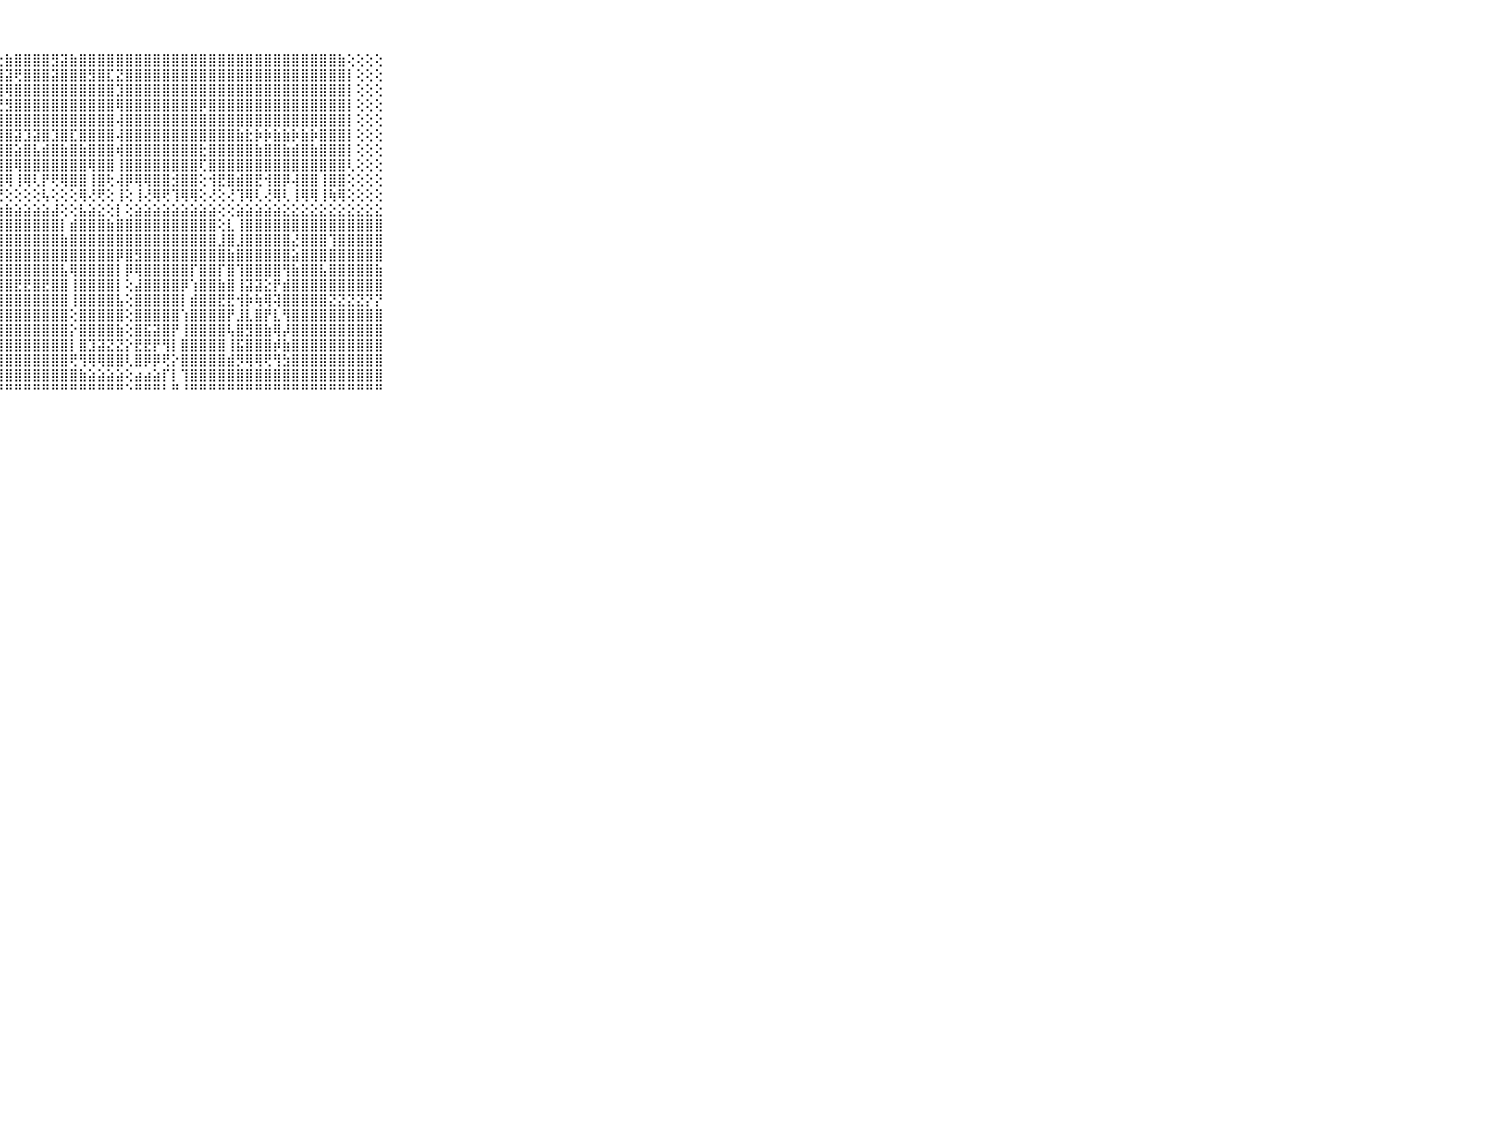

⠀⠀⠀⠀⠀⠀⠀⠀⠀⠀⠀⠀⠀⠀⠀⠀⠀⠀⠀⠀⠀⠁⠁⢕⠅⢐⢕⢕⣷⣿⣿⣿⣿⣻⣽⣷⣿⣿⣿⣿⣿⣿⣿⣿⣿⣿⣿⣿⣿⣿⣿⣿⣿⣿⣿⣿⣿⣿⣿⣿⣿⣿⣿⣿⣷⢕⢕⢕⢕⠀⠀⠀⠀⠀⠀⠀⠀⠀⠀⠀⠀
⠀⠀⠀⠀⠀⠀⠀⠀⠀⠀⠀⠀⠀⠀⠀⠀⠀⠀⠀⠀⠀⢄⢔⢕⢕⢕⢕⣸⣽⢟⣿⣿⣿⣽⣿⣿⣿⣻⣿⣏⣝⣿⣿⣿⣿⣿⣿⣿⣿⣿⣿⣿⣿⣿⣿⣿⣿⣿⣿⣿⣿⣿⣿⣿⣿⡇⢕⢕⢕⠀⠀⠀⠀⠀⠀⠀⠀⠀⠀⠀⠀
⠀⠀⠀⠀⠀⠀⠀⠀⠀⠀⠀⠀⠀⠀⠀⠀⠀⠀⠀⠀⠀⢕⢕⢕⢕⢕⢕⣻⢿⣿⣿⣿⣿⣿⣿⣿⣿⣿⣿⣿⣹⣿⣿⣿⣿⣿⣿⣿⣿⣿⣿⣿⣿⣿⣿⣿⣿⣿⣿⣿⣿⣿⣿⣿⣿⡇⢕⢕⢕⠀⠀⠀⠀⠀⠀⠀⠀⠀⠀⠀⠀
⠀⠀⠀⠀⠀⠀⠀⠀⠀⠀⠀⠀⠀⠀⠀⠀⠀⠀⠀⠀⠀⢕⢕⢕⢕⢕⢕⢟⣻⣿⣿⣿⣿⣿⣿⣿⣿⣿⣿⣿⢿⣿⣿⣿⣿⣿⣿⣿⣿⡿⣿⣿⣿⣿⣿⣿⣿⣿⣿⣿⣿⣿⣿⣿⣿⡇⢕⢕⢕⠀⠀⠀⠀⠀⠀⠀⠀⠀⠀⠀⠀
⠀⠀⠀⠀⠀⠀⠀⠀⠀⠀⠀⠀⠀⠀⠀⠀⠀⠀⠀⠀⠀⢕⢕⢕⢕⢕⢕⣿⣿⣿⣿⣿⣿⣿⣿⣿⣿⣿⣿⣿⢼⣿⣿⣿⣿⣿⣿⣿⣿⣿⣿⣿⣿⣿⣿⣿⣿⣿⣿⣿⣿⣿⣿⣿⣿⡇⢕⢕⢕⠀⠀⠀⠀⠀⠀⠀⠀⠀⠀⠀⠀
⠀⠀⠀⠀⠀⠀⠀⠀⠀⠀⠀⠀⠀⠀⠀⠀⠀⠀⠀⠀⢔⢕⢕⢕⢕⢕⢕⣿⣿⣽⣹⣽⣿⣹⣿⣏⣿⣿⣿⣿⢼⣿⣿⣿⣿⣿⣿⣿⣿⣿⣿⣿⣿⣷⣗⡷⡷⣷⣷⡷⣷⡷⣿⣿⣿⡇⢕⢕⢕⠀⠀⠀⠀⠀⠀⠀⠀⠀⠀⠀⠀
⠀⠀⠀⠀⠀⠀⠀⠀⠀⠀⠀⠀⠀⠀⠀⠀⠀⠀⠀⠀⢕⢕⢕⢕⢕⢕⢕⣿⣿⣵⣿⣧⣾⣿⣷⣿⣷⣿⣿⣿⢾⣿⣿⣿⣿⣿⣿⣿⣿⣗⣿⣿⣿⣿⣿⣷⣿⣿⣷⣾⣿⣷⣿⣿⣿⡇⢕⢕⢕⠀⠀⠀⠀⠀⠀⠀⠀⠀⠀⠀⠀
⠀⠀⠀⠀⠀⠀⠀⠀⠀⠀⠀⠀⠀⠀⠀⠀⠀⠀⢀⢕⢕⢕⢕⢕⢕⢕⢕⣿⣿⢿⣿⣿⣿⣿⣿⣿⣿⢿⣿⣿⢸⣿⣿⣿⣿⣿⣿⣿⣿⢏⣿⣿⣿⣿⣿⣿⣿⣿⣿⣿⣿⣿⣿⣿⣿⢇⢕⢕⢕⠀⠀⠀⠀⠀⠀⠀⠀⠀⠀⠀⠀
⠀⠀⠀⠀⠀⠀⠀⠀⠀⠀⠀⠀⠀⠀⠄⠀⢀⢔⢅⢕⢕⡕⢕⢕⢕⢕⢕⣿⢿⢸⢿⢇⡟⢟⢿⣿⣿⢸⣿⢗⢼⡿⢿⢿⣿⣿⣺⣿⣿⢕⢺⣟⣿⣾⣿⣟⢺⣿⡿⢼⣿⣿⢸⣿⣿⢕⢕⢕⢕⠀⠀⠀⠀⠀⠀⠀⠀⠀⠀⠀⠀
⠀⠀⠀⠀⠀⠀⠀⠀⠀⠀⠀⠀⠀⠀⠀⠀⠁⠕⢕⠕⢜⢇⢕⢕⢕⢕⢕⢟⢕⢕⢕⢕⢧⢕⢕⢕⢿⢜⢟⢕⢸⢕⢸⢜⢿⢟⢹⢿⢿⢕⢜⢕⢜⢹⢿⢇⢜⢿⢇⢸⢿⢿⢸⢷⢿⢕⢕⢕⢕⠀⠀⠀⠀⠀⠀⠀⠀⠀⠀⠀⠀
⠀⠀⠀⠀⠀⠀⠀⠀⠀⠀⠀⣶⣶⣶⣶⣶⣶⣶⣶⣷⣷⣷⣷⣷⣷⣷⣷⣷⣷⣵⣵⣵⣵⣼⢕⢕⣧⣵⣕⢕⡇⢕⣵⣵⣵⣵⣵⣵⣵⣵⣵⢕⢕⣵⣵⣵⣵⣵⣕⣕⣕⣕⣕⣕⣕⣕⣕⣕⣕⠀⠀⠀⠀⠀⠀⠀⠀⠀⠀⠀⠀
⠀⠀⠀⠀⠀⠀⠀⠀⠀⠀⠀⣿⣿⣿⣿⣿⣿⣿⣿⣿⣿⣿⣿⣿⣿⣿⣿⣿⣿⣿⣿⣿⣿⣿⡇⣾⣿⣿⣿⣷⣿⣿⣿⣿⣿⣿⣿⣿⣿⣿⣿⢕⣇⢸⣿⣿⣿⣿⣿⣿⣿⣿⣿⣿⣿⣿⣿⣿⣿⠀⠀⠀⠀⠀⠀⠀⠀⠀⠀⠀⠀
⠀⠀⠀⠀⠀⠀⠀⠀⠀⠀⠀⣿⣿⣏⣿⣿⣿⣿⣿⣿⢟⣿⣿⣿⣿⣿⣿⣿⣿⣿⣿⣿⣿⣿⣷⣿⣿⣿⣿⣿⣿⣿⣿⣿⣿⣿⣿⣿⣿⣿⣿⣸⣿⣸⣿⣿⣿⣿⣿⣜⣿⣿⣿⢹⣿⣿⣿⣿⣿⠀⠀⠀⠀⠀⠀⠀⠀⠀⠀⠀⠀
⠀⠀⠀⠀⠀⠀⠀⠀⠀⠀⠀⢔⢕⡜⢝⡏⣯⣿⡿⣿⣿⣿⣿⣿⣿⣿⣿⣿⣿⣿⣿⣿⣿⣿⣿⣿⣿⣿⣿⣿⡿⣿⣻⣿⣿⣿⣿⣿⣿⣿⣿⣿⣷⣿⣿⣿⣿⣿⣿⣵⣿⣿⣿⣿⣿⣿⣿⣿⣿⠀⠀⠀⠀⠀⠀⠀⠀⠀⠀⠀⠀
⠀⠀⠀⠀⠀⠀⠀⠀⠀⠀⠀⣵⣷⣧⣽⣵⣵⣵⣷⣿⣿⣿⣿⣿⣿⣿⣿⣿⣿⣿⣿⣿⣿⣿⣧⢿⣿⣿⣿⣿⡇⡿⢿⣿⣿⣿⣿⣿⡏⣿⣿⡏⣿⢹⣿⣿⣿⣿⢻⣷⣿⣿⣧⣿⣿⣿⣿⣿⣷⠀⠀⠀⠀⠀⠀⠀⠀⠀⠀⠀⠀
⠀⠀⠀⠀⠀⠀⠀⠀⠀⠀⠀⢿⣟⢻⣿⣿⣿⣿⣿⣿⣿⣿⣿⣿⣿⣿⣿⣿⣿⣟⣟⣿⣟⣿⣿⢸⣿⣿⣿⣿⡇⢕⣼⣿⣿⣿⣿⡿⢱⣿⣿⣷⣿⢸⣽⣽⣕⡟⣾⣿⣿⣿⣿⣿⣿⣿⣿⣿⣿⠀⠀⠀⠀⠀⠀⠀⠀⠀⠀⠀⠀
⠀⠀⠀⠀⠀⠀⠀⠀⠀⠀⠀⣿⣿⣿⣿⣿⣿⣿⣿⣿⣿⣿⣿⣿⣿⣿⣿⣿⣿⣿⣿⣿⣿⣿⣿⢸⣿⣿⣿⣿⣧⢕⣿⣿⣿⣿⣿⡇⣾⣿⣿⣟⣟⢺⡷⢷⢿⢽⣿⣿⣿⣿⣿⣝⣝⣝⣝⡝⡝⠀⠀⠀⠀⠀⠀⠀⠀⠀⠀⠀⠀
⠀⠀⠀⠀⠀⠀⠀⠀⠀⠀⠀⣿⣿⣿⣿⣿⣿⣿⣿⣿⣿⣿⣿⣿⣿⣿⣿⣿⣿⣿⣿⣿⣿⣿⣿⢕⣿⣿⣿⣿⣿⢕⣿⣿⣿⣿⣿⢱⣿⣿⣿⣿⡟⣸⣇⣿⡟⣇⢻⣿⣿⣿⣿⣿⣿⣿⣿⣿⣿⠀⠀⠀⠀⠀⠀⠀⠀⠀⠀⠀⠀
⠀⠀⠀⠀⠀⠀⠀⠀⠀⠀⠀⣽⢿⢿⣿⢿⢿⣿⣿⣼⢸⣿⣿⣿⣿⣿⣿⣿⣿⣿⣿⣿⣿⣿⣿⡕⣿⣿⣿⣿⣷⢕⣿⣯⣽⣿⡟⢸⣿⣿⣿⣿⢧⣿⣻⣿⣷⢿⡼⣿⣿⣿⣿⣿⣿⣿⣿⣿⣿⠀⠀⠀⠀⠀⠀⠀⠀⠀⠀⠀⠀
⠀⠀⠀⠀⠀⠀⠀⠀⠀⠀⠀⢕⢕⢕⢕⢕⣼⣿⣿⣿⣿⣿⣿⣿⣿⣿⣿⣿⣿⣿⣿⣿⣿⣿⣿⡇⣿⣹⣽⣝⣝⡕⣟⣟⡟⢻⡇⣿⣿⣿⣿⣿⢸⣯⣿⣿⣿⡾⣷⣿⣿⣿⣿⣿⣿⣿⣿⣿⣿⠀⠀⠀⠀⠀⠀⠀⠀⠀⠀⠀⠀
⠀⠀⠀⠀⠀⠀⠀⠀⠀⠀⠀⢕⢕⣵⣼⣾⣿⣿⣿⣿⢝⢿⣿⣿⣿⣿⣿⣿⣿⣿⣿⣿⣿⣿⣿⢟⢻⢿⢿⣿⣿⢇⣿⡿⡿⢟⡕⣿⣿⣿⣿⣿⣾⡻⢿⢿⢟⢻⣳⣿⣿⣿⣿⣿⣿⣿⣿⣿⣿⠀⠀⠀⠀⠀⠀⠀⠀⠀⠀⠀⠀
⠀⠀⠀⠀⠀⠀⠀⠀⠀⠀⠀⣷⣿⣿⣿⣿⣿⣿⣿⣿⢸⡕⣹⢿⣿⣿⣿⣿⣿⣿⣿⣿⣿⣿⣿⣿⣷⣵⣵⣵⣵⢕⣴⣴⣵⡏⡇⢹⣿⣿⣿⣿⣿⣿⣿⣿⣿⣿⣿⣿⣿⣿⣿⣿⣿⣿⣿⣿⣿⠀⠀⠀⠀⠀⠀⠀⠀⠀⠀⠀⠀
⠀⠀⠀⠀⠀⠀⠀⠀⠀⠀⠀⠛⠛⠛⠛⠛⠛⠛⠛⠛⠘⠛⠙⠚⠛⠛⠛⠛⠛⠛⠛⠛⠛⠛⠛⠛⠛⠛⠛⠛⠛⠑⠛⠛⠛⠃⠛⠘⠛⠛⠛⠛⠛⠛⠛⠛⠛⠛⠛⠛⠛⠛⠛⠛⠛⠛⠛⠛⠛⠀⠀⠀⠀⠀⠀⠀⠀⠀⠀⠀⠀